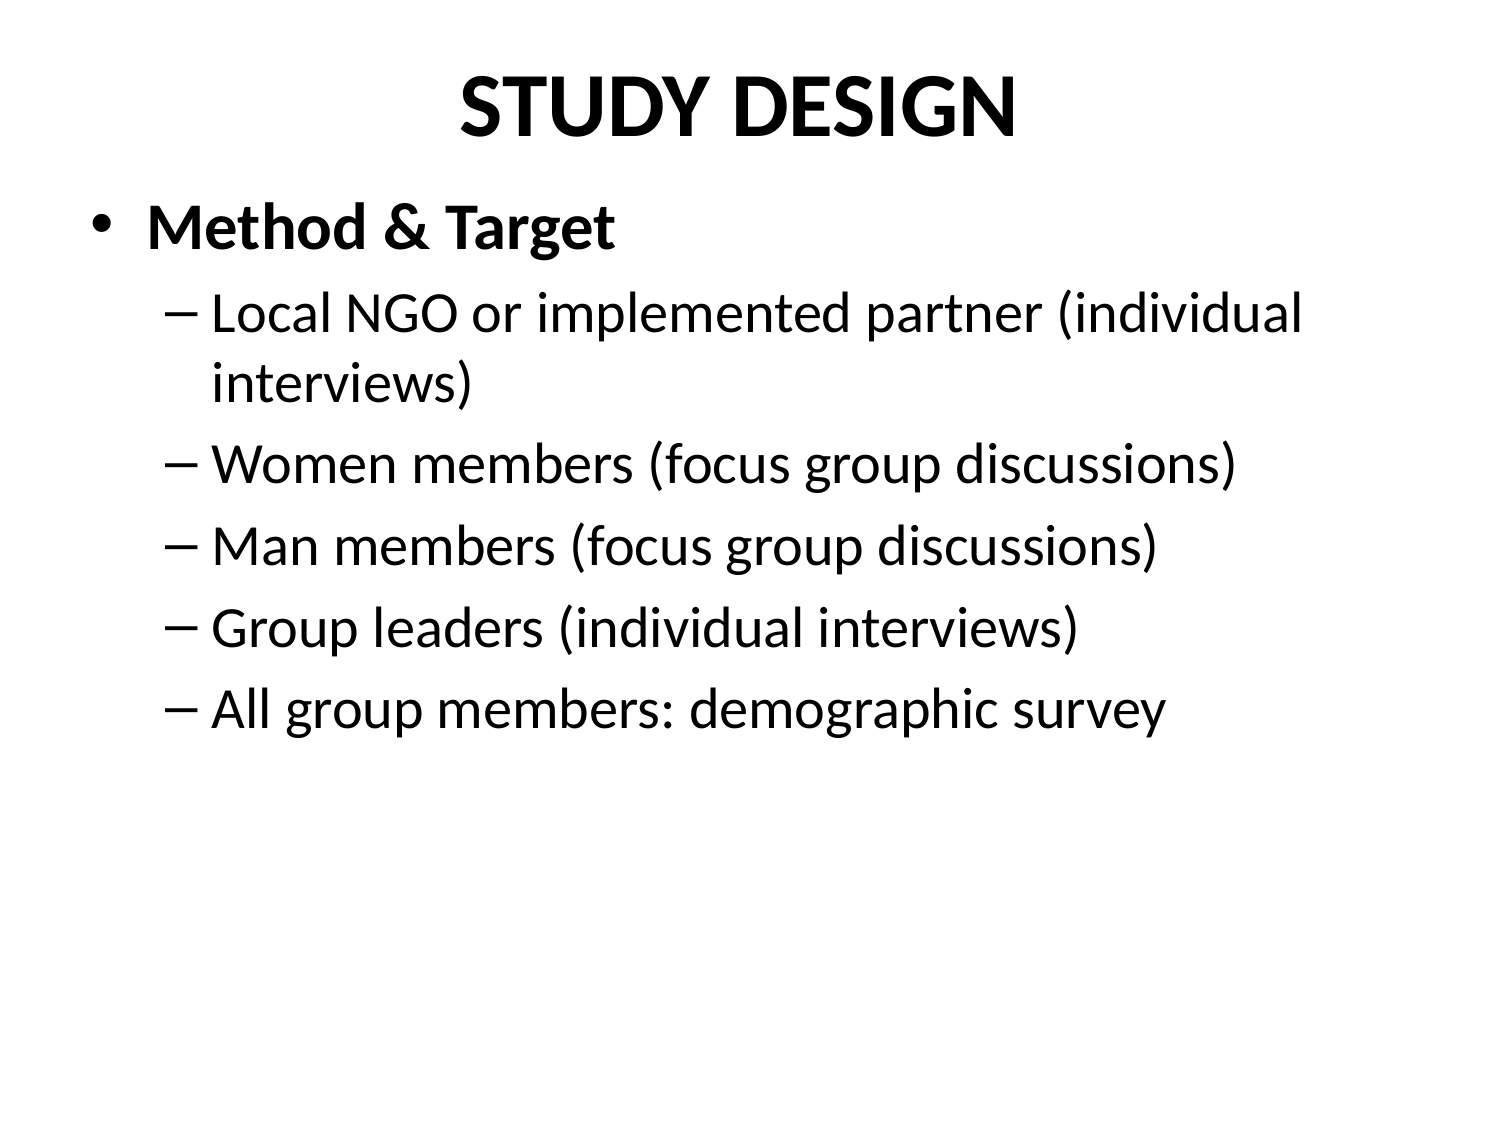

# STUDY DESIGN
Method & Target
Local NGO or implemented partner (individual interviews)
Women members (focus group discussions)
Man members (focus group discussions)
Group leaders (individual interviews)
All group members: demographic survey